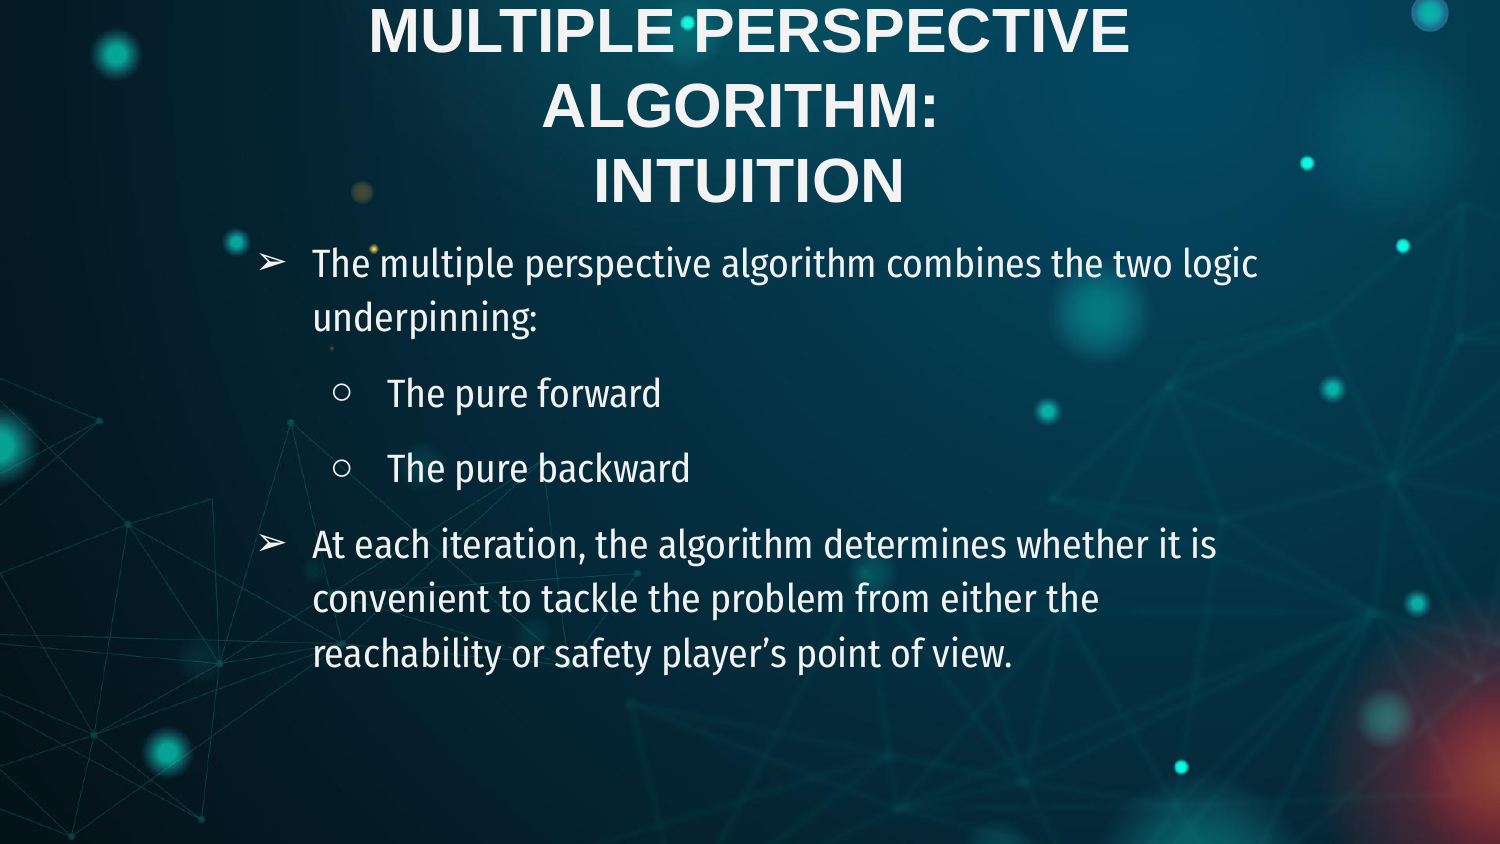

# MULTIPLE PERSPECTIVE ALGORITHM:
INTUITION
The multiple perspective algorithm combines the two logic underpinning:
The pure forward
The pure backward
At each iteration, the algorithm determines whether it is convenient to tackle the problem from either the reachability or safety player’s point of view.